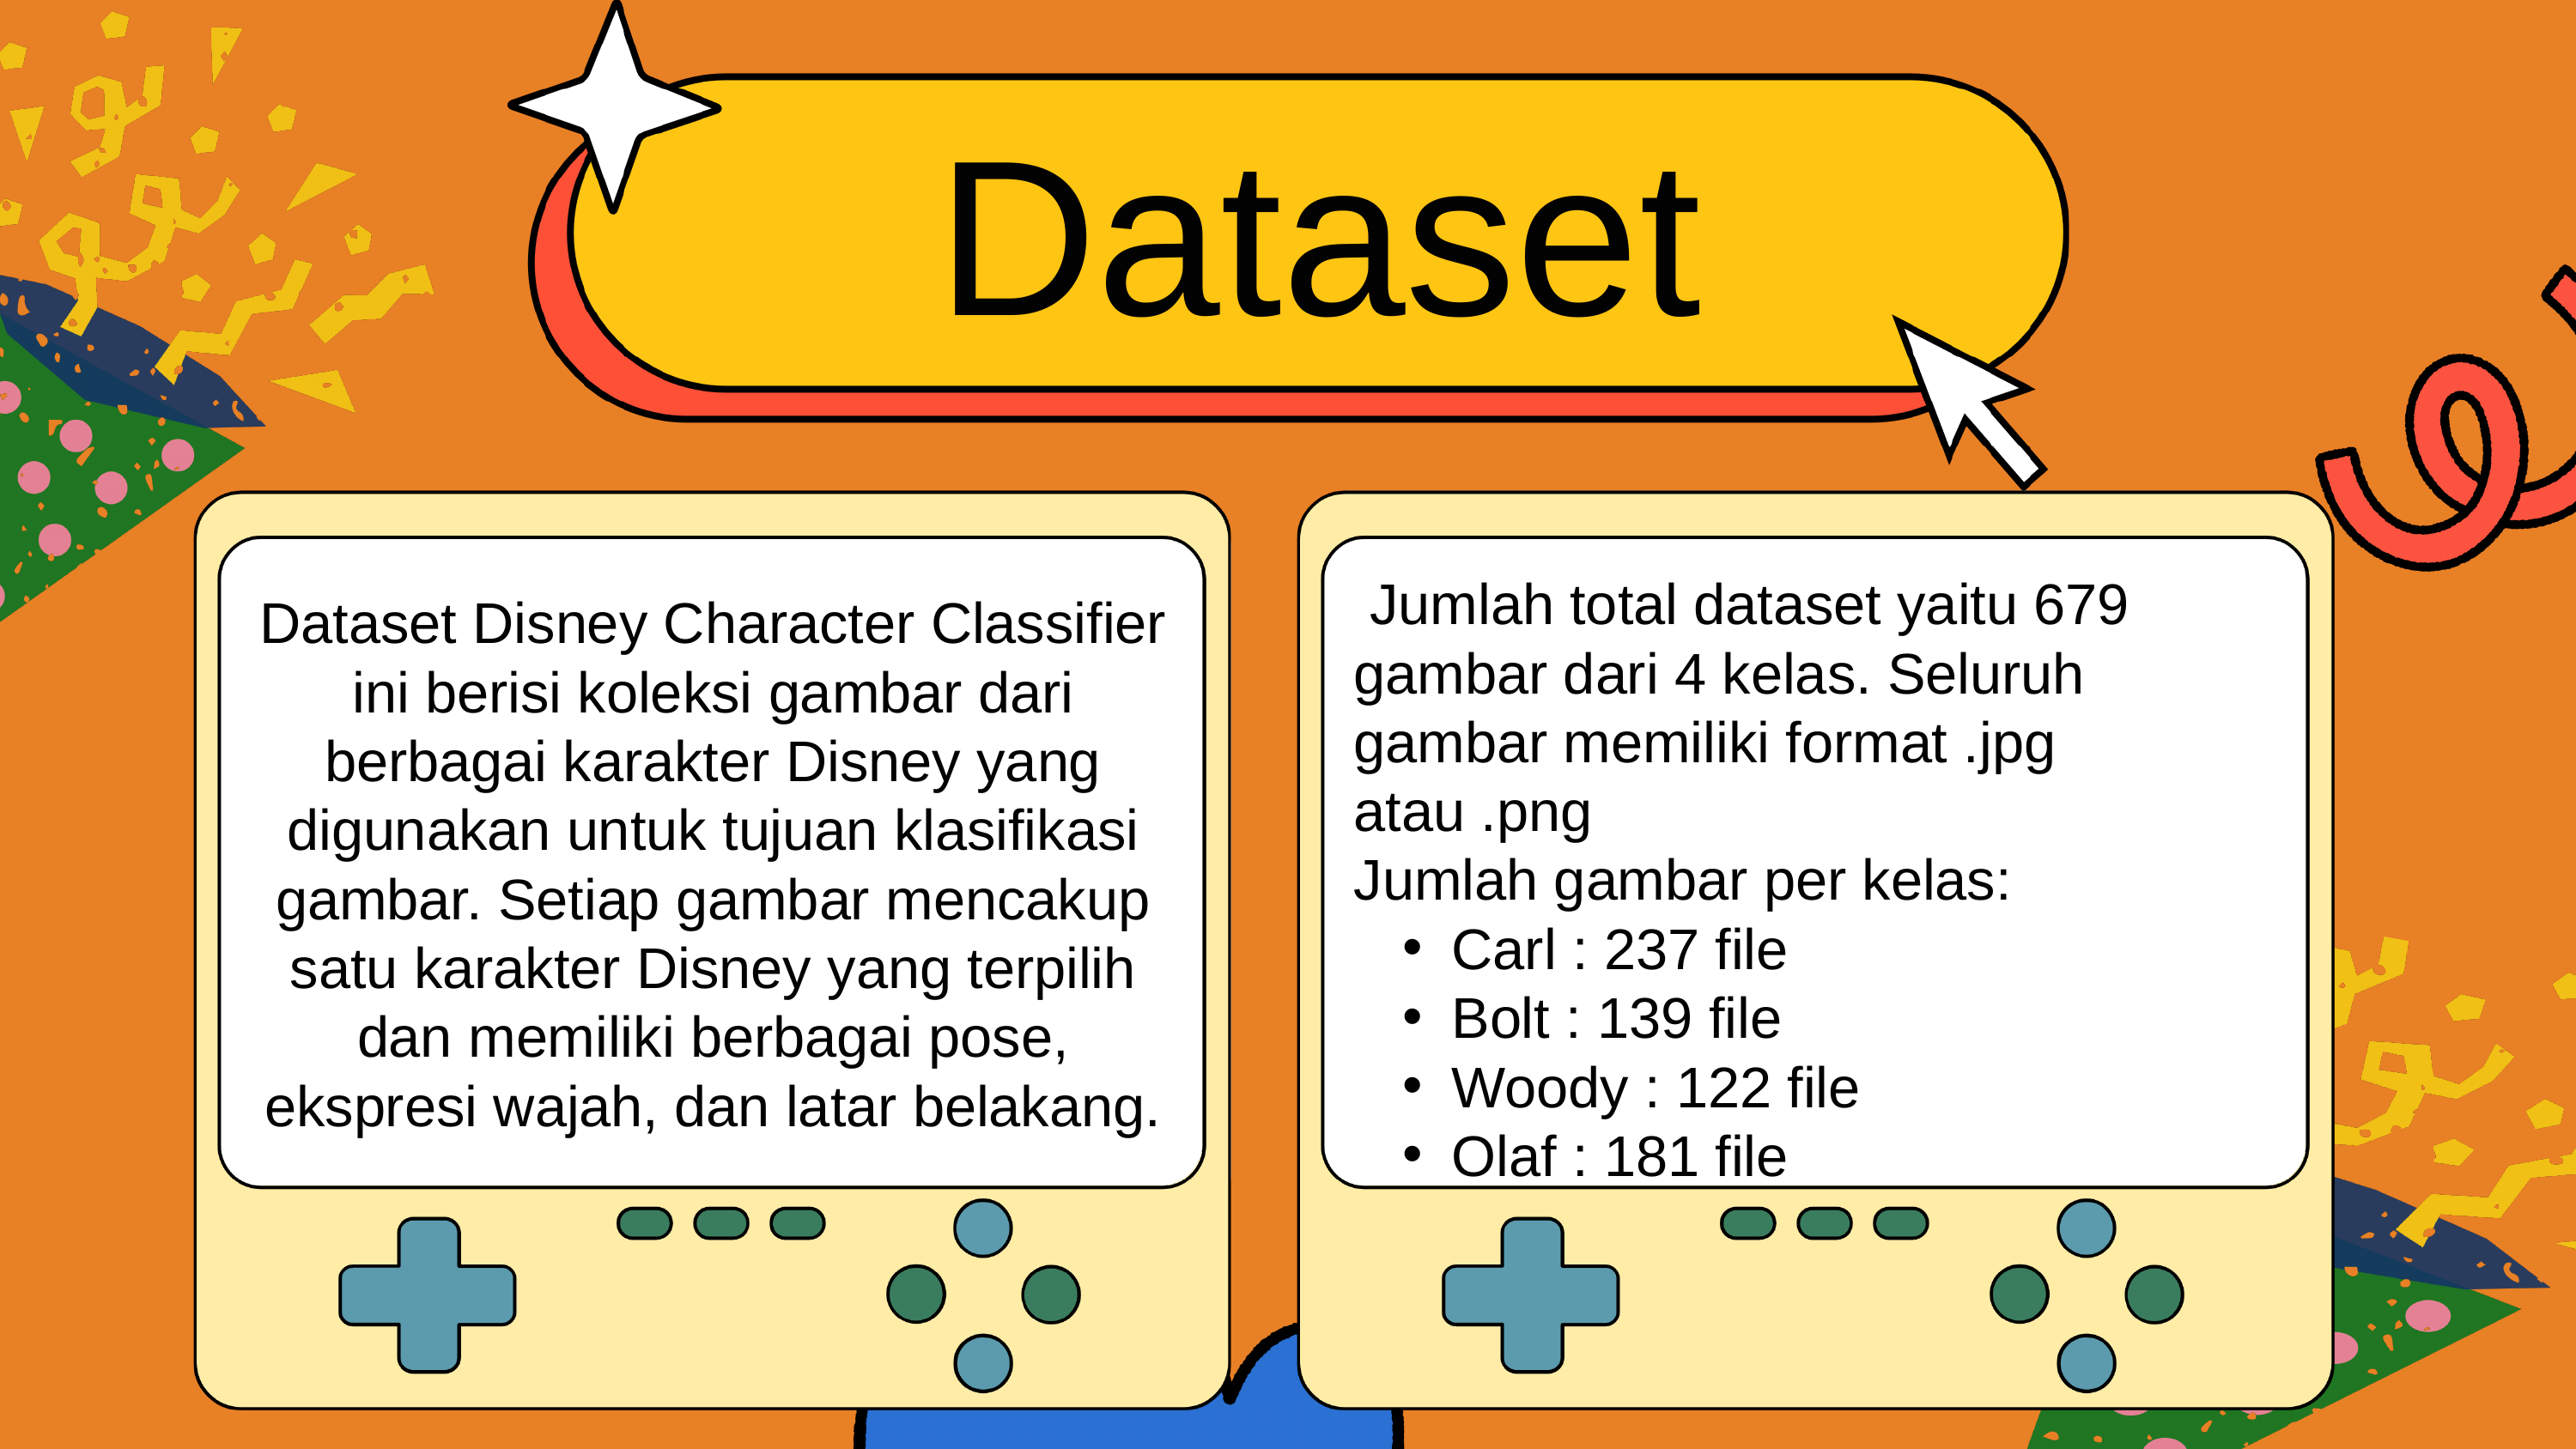

Dataset

 Jumlah total dataset yaitu 679 gambar dari 4 kelas. Seluruh gambar memiliki format .jpg atau .png
Jumlah gambar per kelas:
Carl : 237 file
Bolt : 139 file
Woody : 122 file
Olaf : 181 file
Dataset Disney Character Classifier ini berisi koleksi gambar dari berbagai karakter Disney yang digunakan untuk tujuan klasifikasi gambar. Setiap gambar mencakup satu karakter Disney yang terpilih dan memiliki berbagai pose, ekspresi wajah, dan latar belakang.